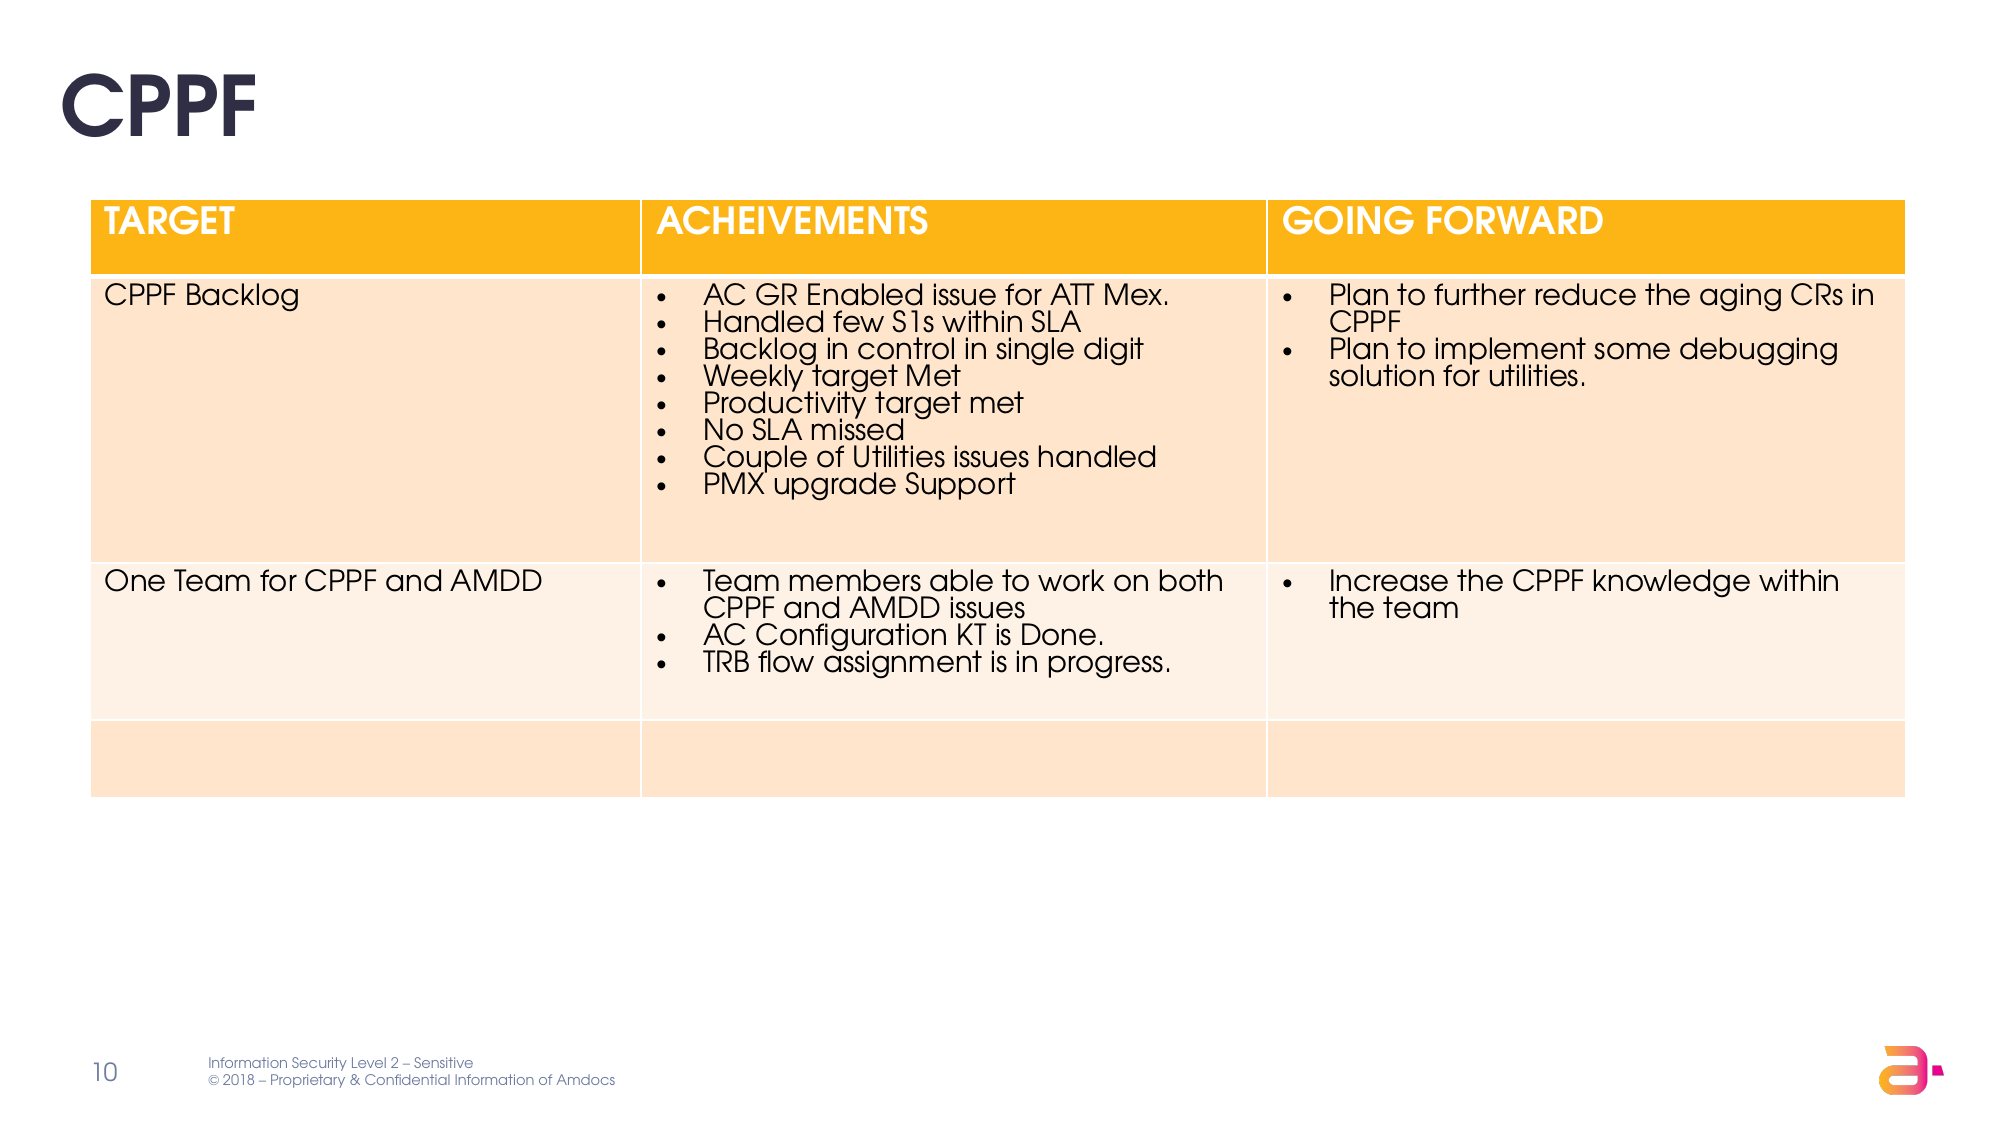

# CPPF
| TARGET | ACHEIVEMENTS | GOING FORWARD |
| --- | --- | --- |
| CPPF Backlog | AC GR Enabled issue for ATT Mex. Handled few S1s within SLA Backlog in control in single digit Weekly target Met Productivity target met No SLA missed Couple of Utilities issues handled PMX upgrade Support | Plan to further reduce the aging CRs in CPPF Plan to implement some debugging solution for utilities. |
| One Team for CPPF and AMDD | Team members able to work on both CPPF and AMDD issues AC Configuration KT is Done. TRB flow assignment is in progress. | Increase the CPPF knowledge within the team |
|  |  |  |